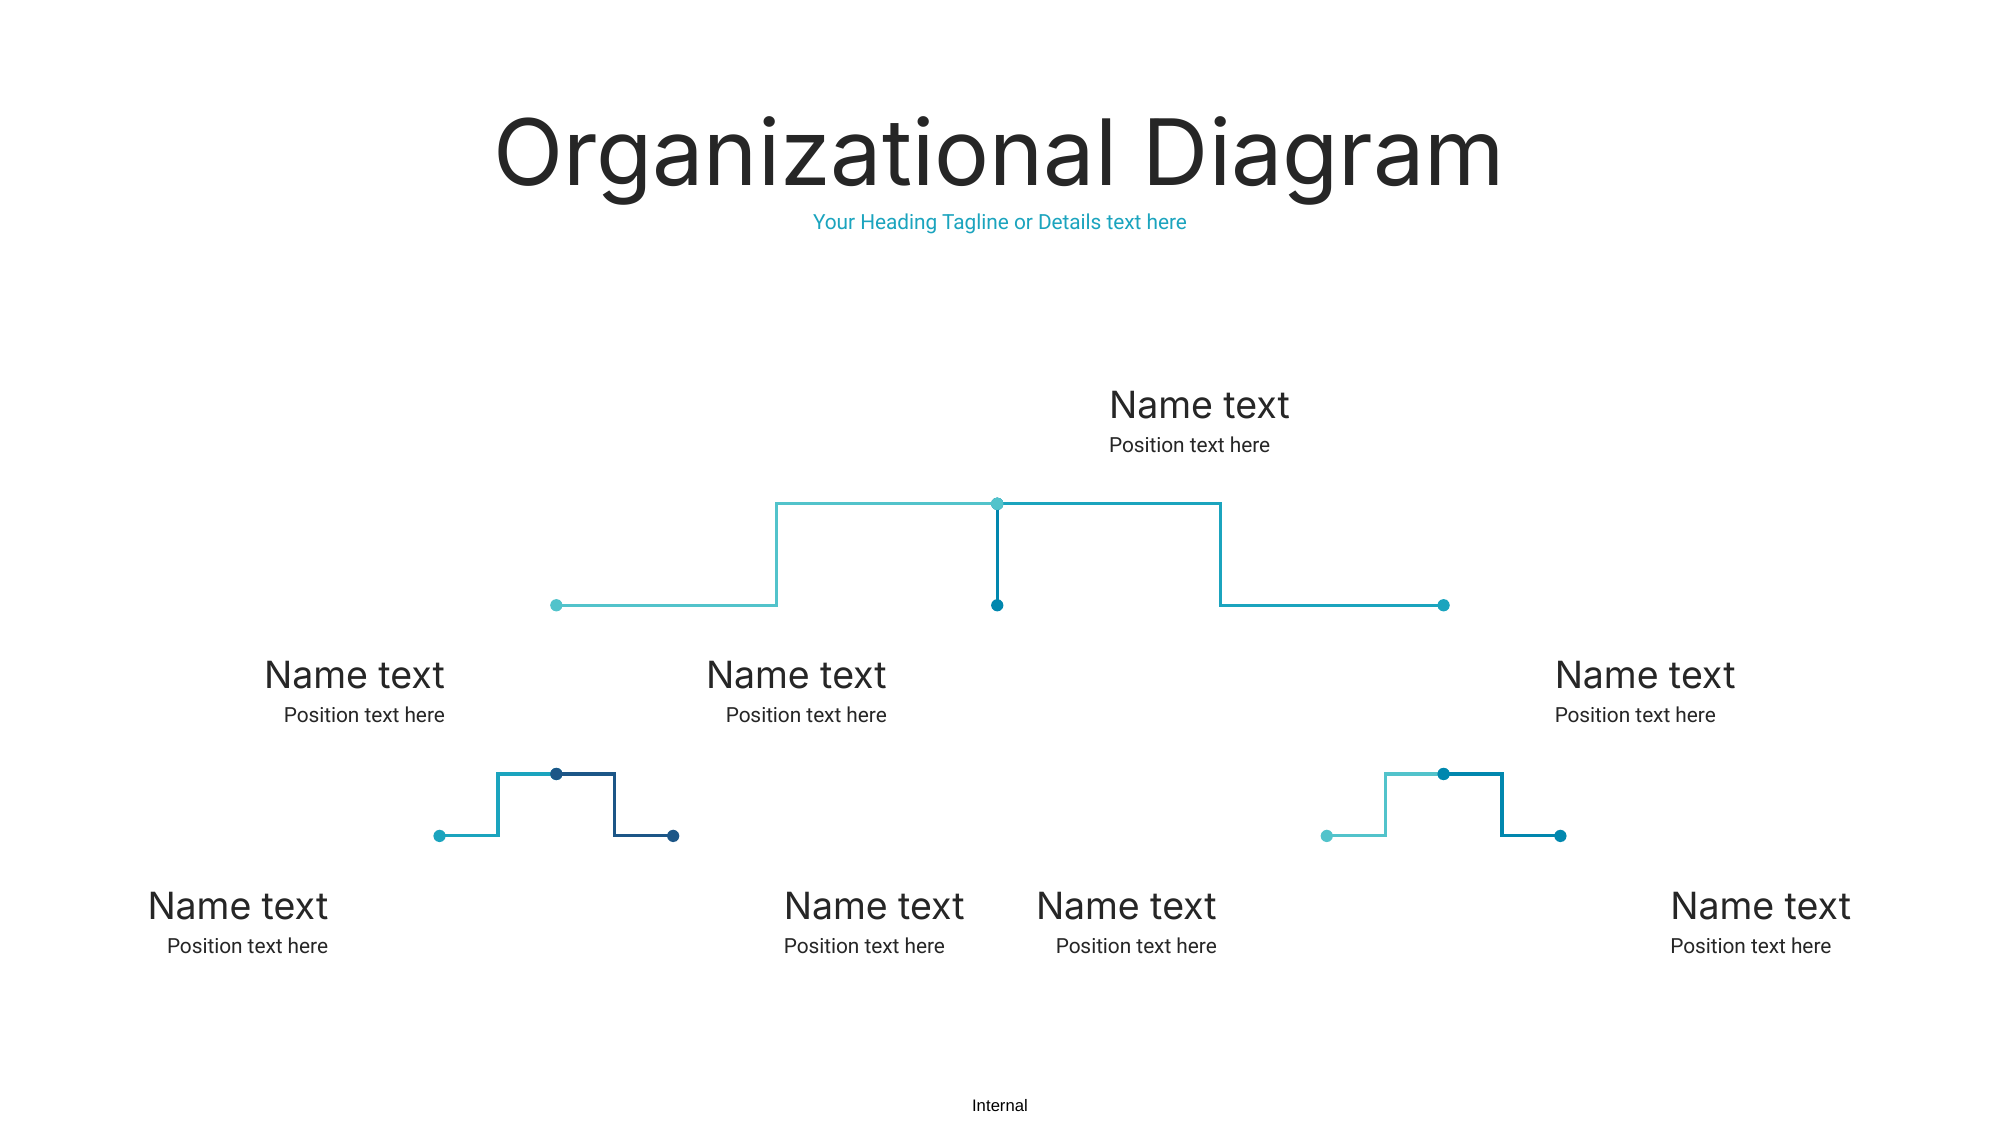

Organizational Diagram
Your Heading Tagline or Details text here

Name text
Position text here

Name text
Name text
Name text
Position text here
Position text here
Position text here

Name text
Name text
Name text
Name text
Position text here
Position text here
Position text here
Position text here